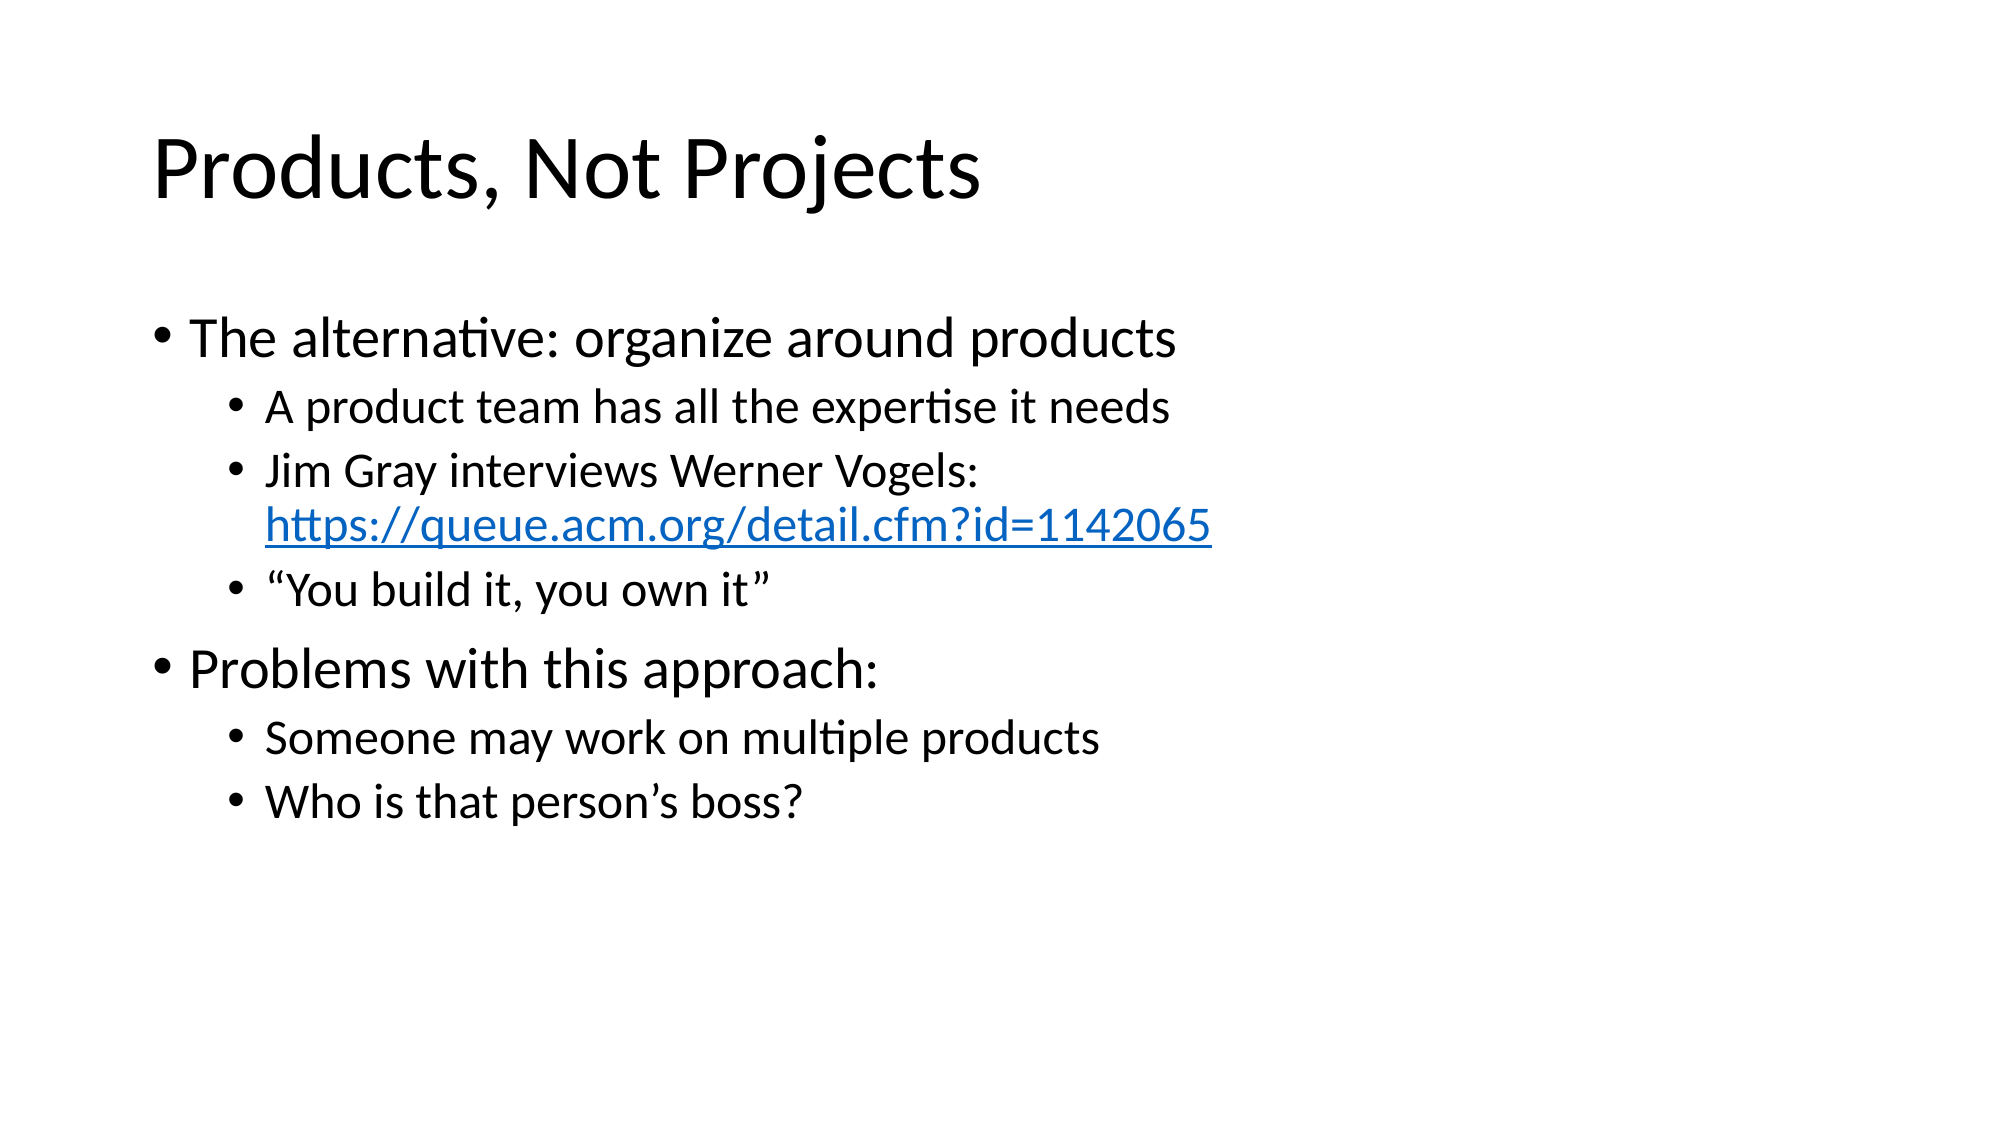

# Products, Not Projects
The alternative: organize around products
A product team has all the expertise it needs
Jim Gray interviews Werner Vogels: https://queue.acm.org/detail.cfm?id=1142065
“You build it, you own it”
Problems with this approach:
Someone may work on multiple products
Who is that person’s boss?